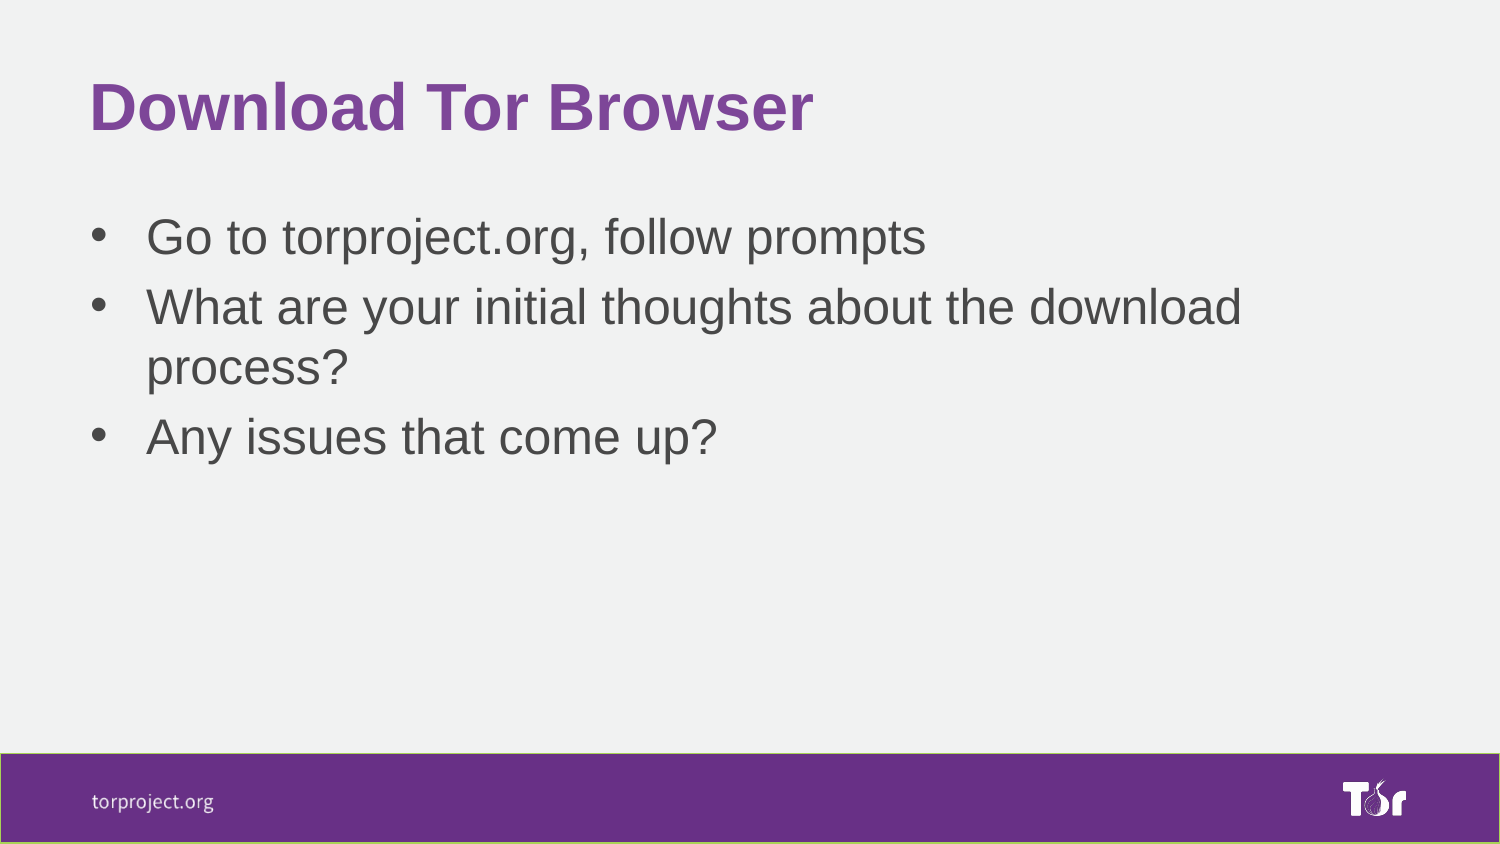

Download Tor Browser
Go to torproject.org, follow prompts
What are your initial thoughts about the download process?
Any issues that come up?